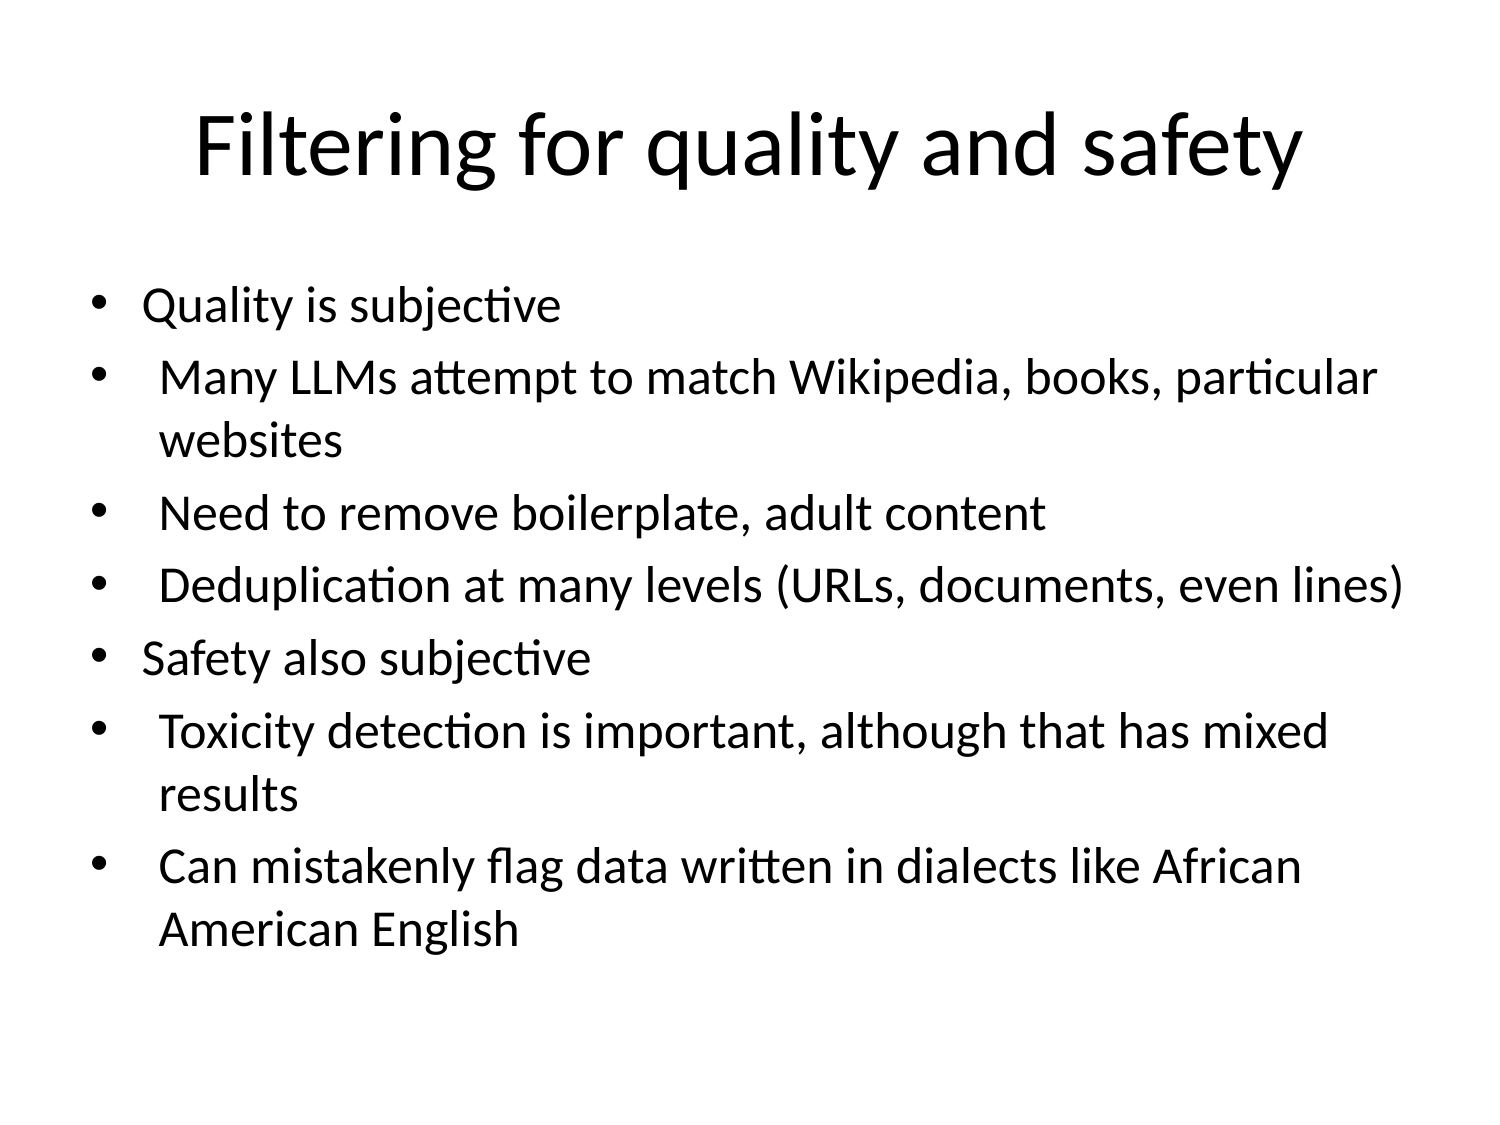

# Filtering for quality and safety
Quality is subjective
Many LLMs attempt to match Wikipedia, books, particular websites
Need to remove boilerplate, adult content
Deduplication at many levels (URLs, documents, even lines)
Safety also subjective
Toxicity detection is important, although that has mixed results
Can mistakenly flag data written in dialects like African American English